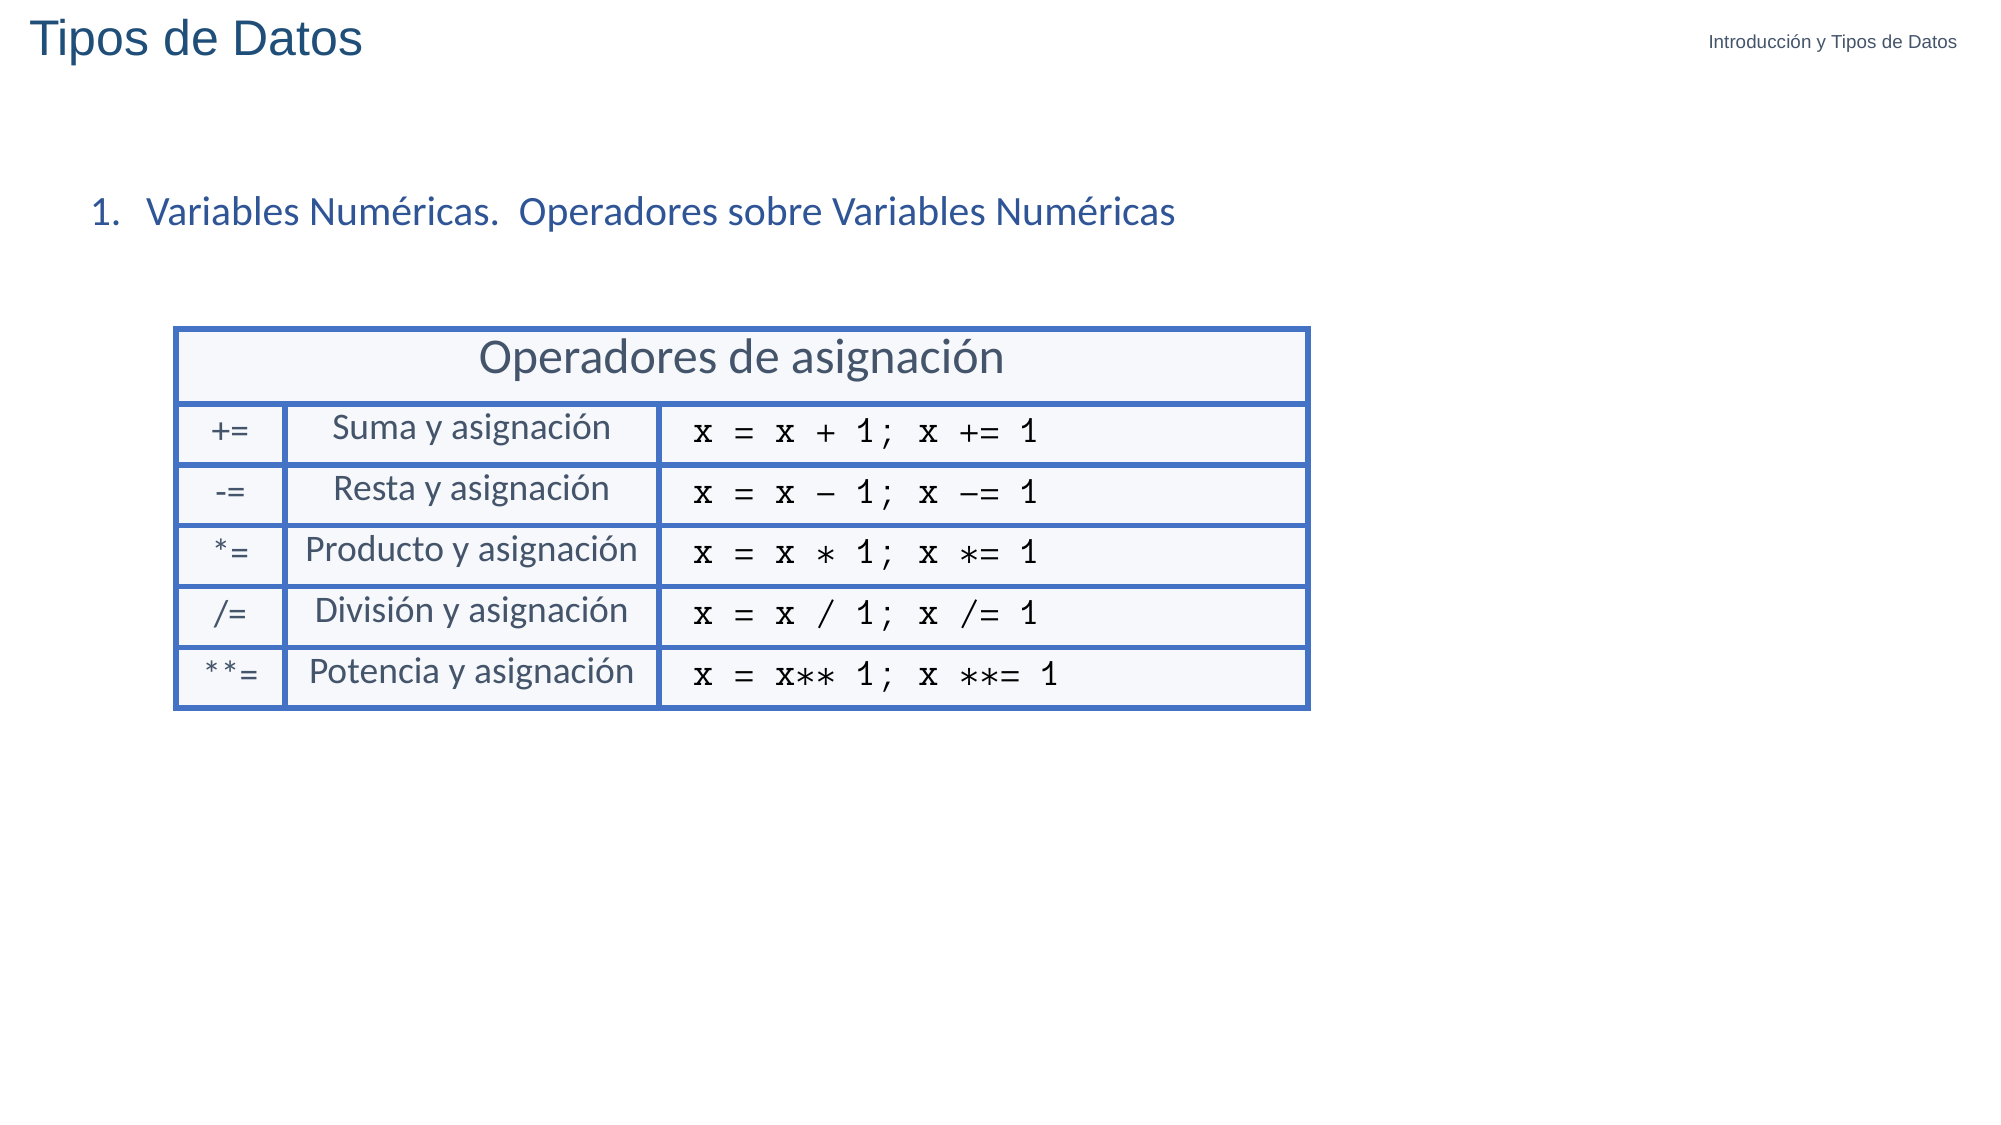

Tipos de Datos
Introducción y Tipos de Datos

Variables Numéricas.  Operadores sobre Variables Numéricas

| Operadores de asignación |  |  |
| --- | --- | --- |
| += | Suma y asignación | x = x + 1; x += 1 |
| -= | Resta y asignación | x = x - 1; x -= 1 |
| \*= | Producto y asignación | x = x \* 1; x \*= 1 |
| /= | División y asignación | x = x / 1; x /= 1 |
| \*\*= | Potencia y asignación | x = x\*\* 1; x \*\*= 1 |